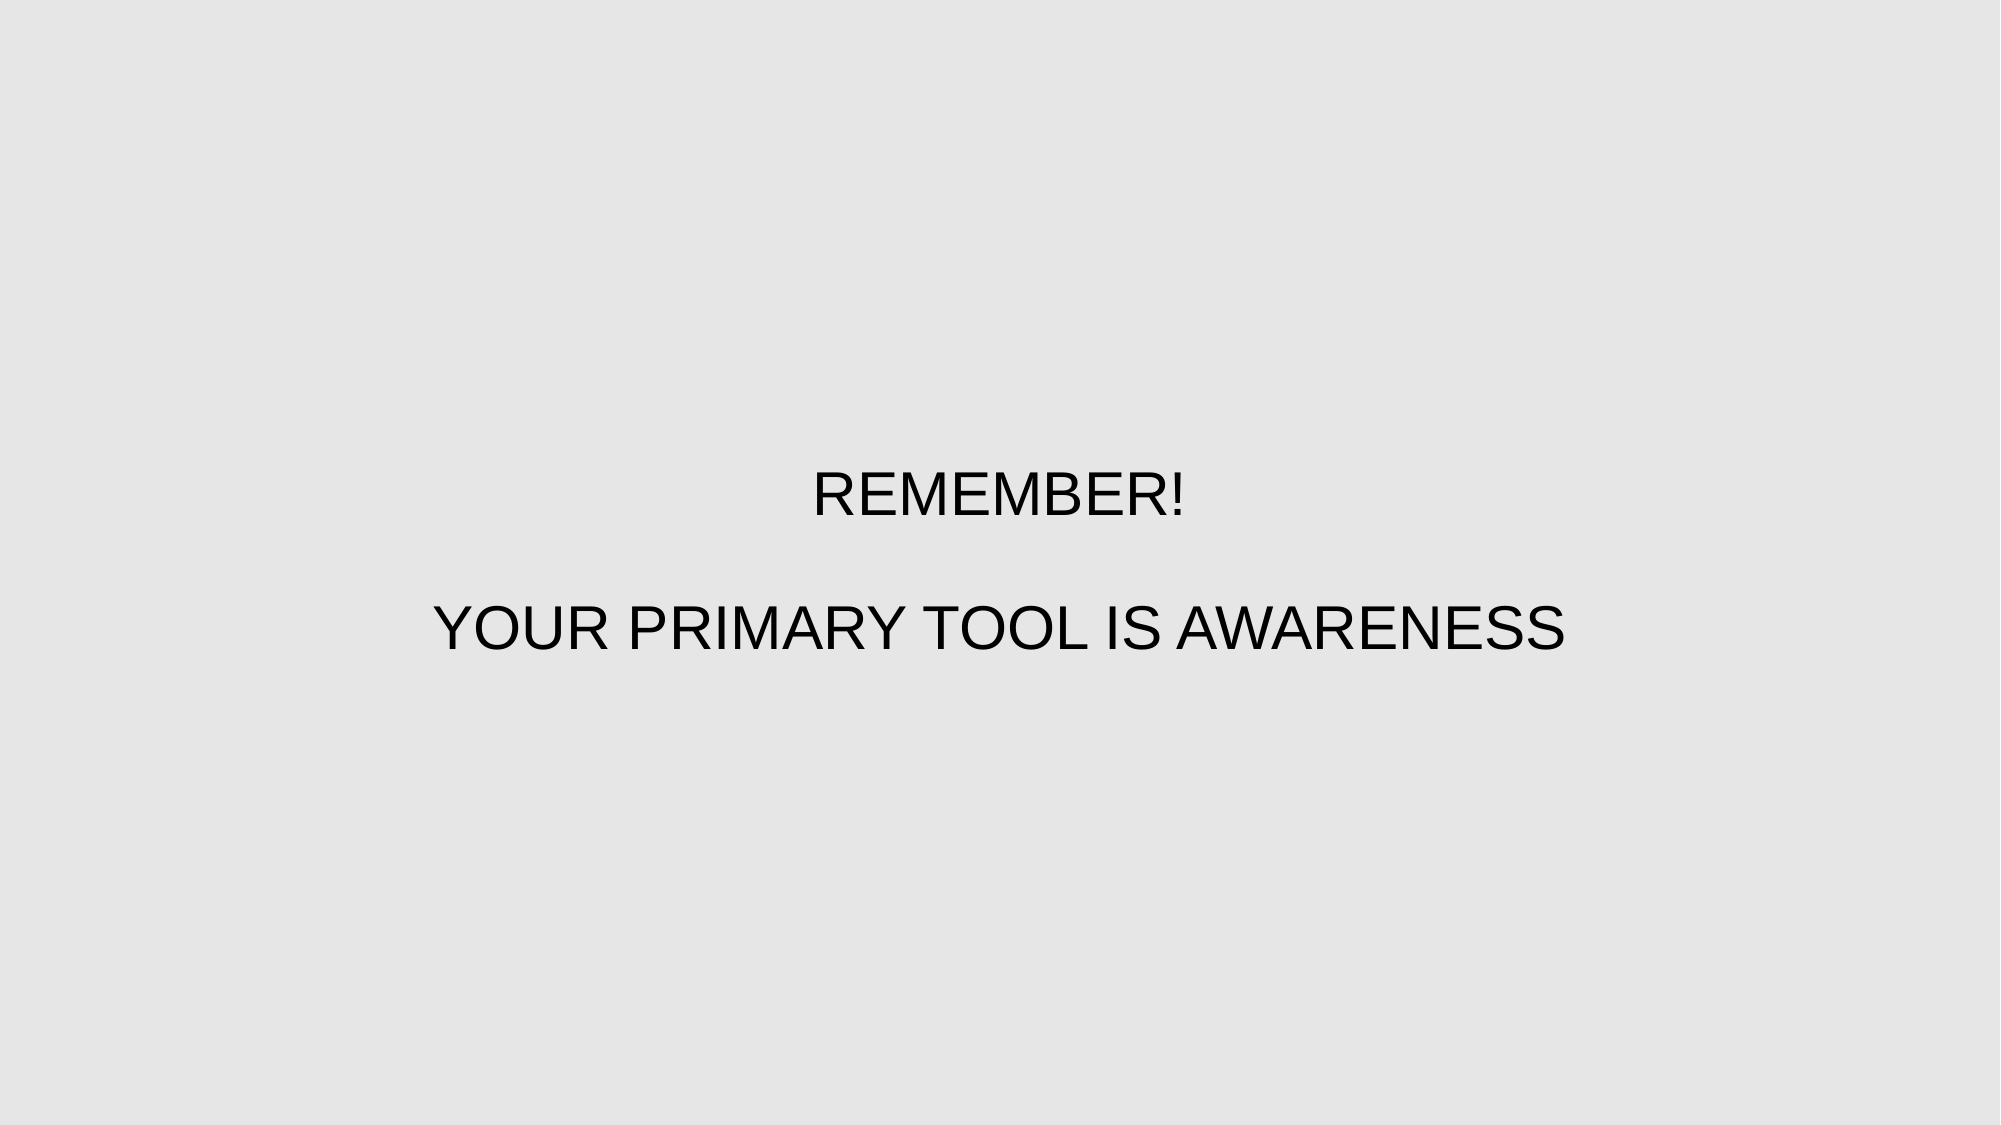

# Remember! your primary tool is awareness